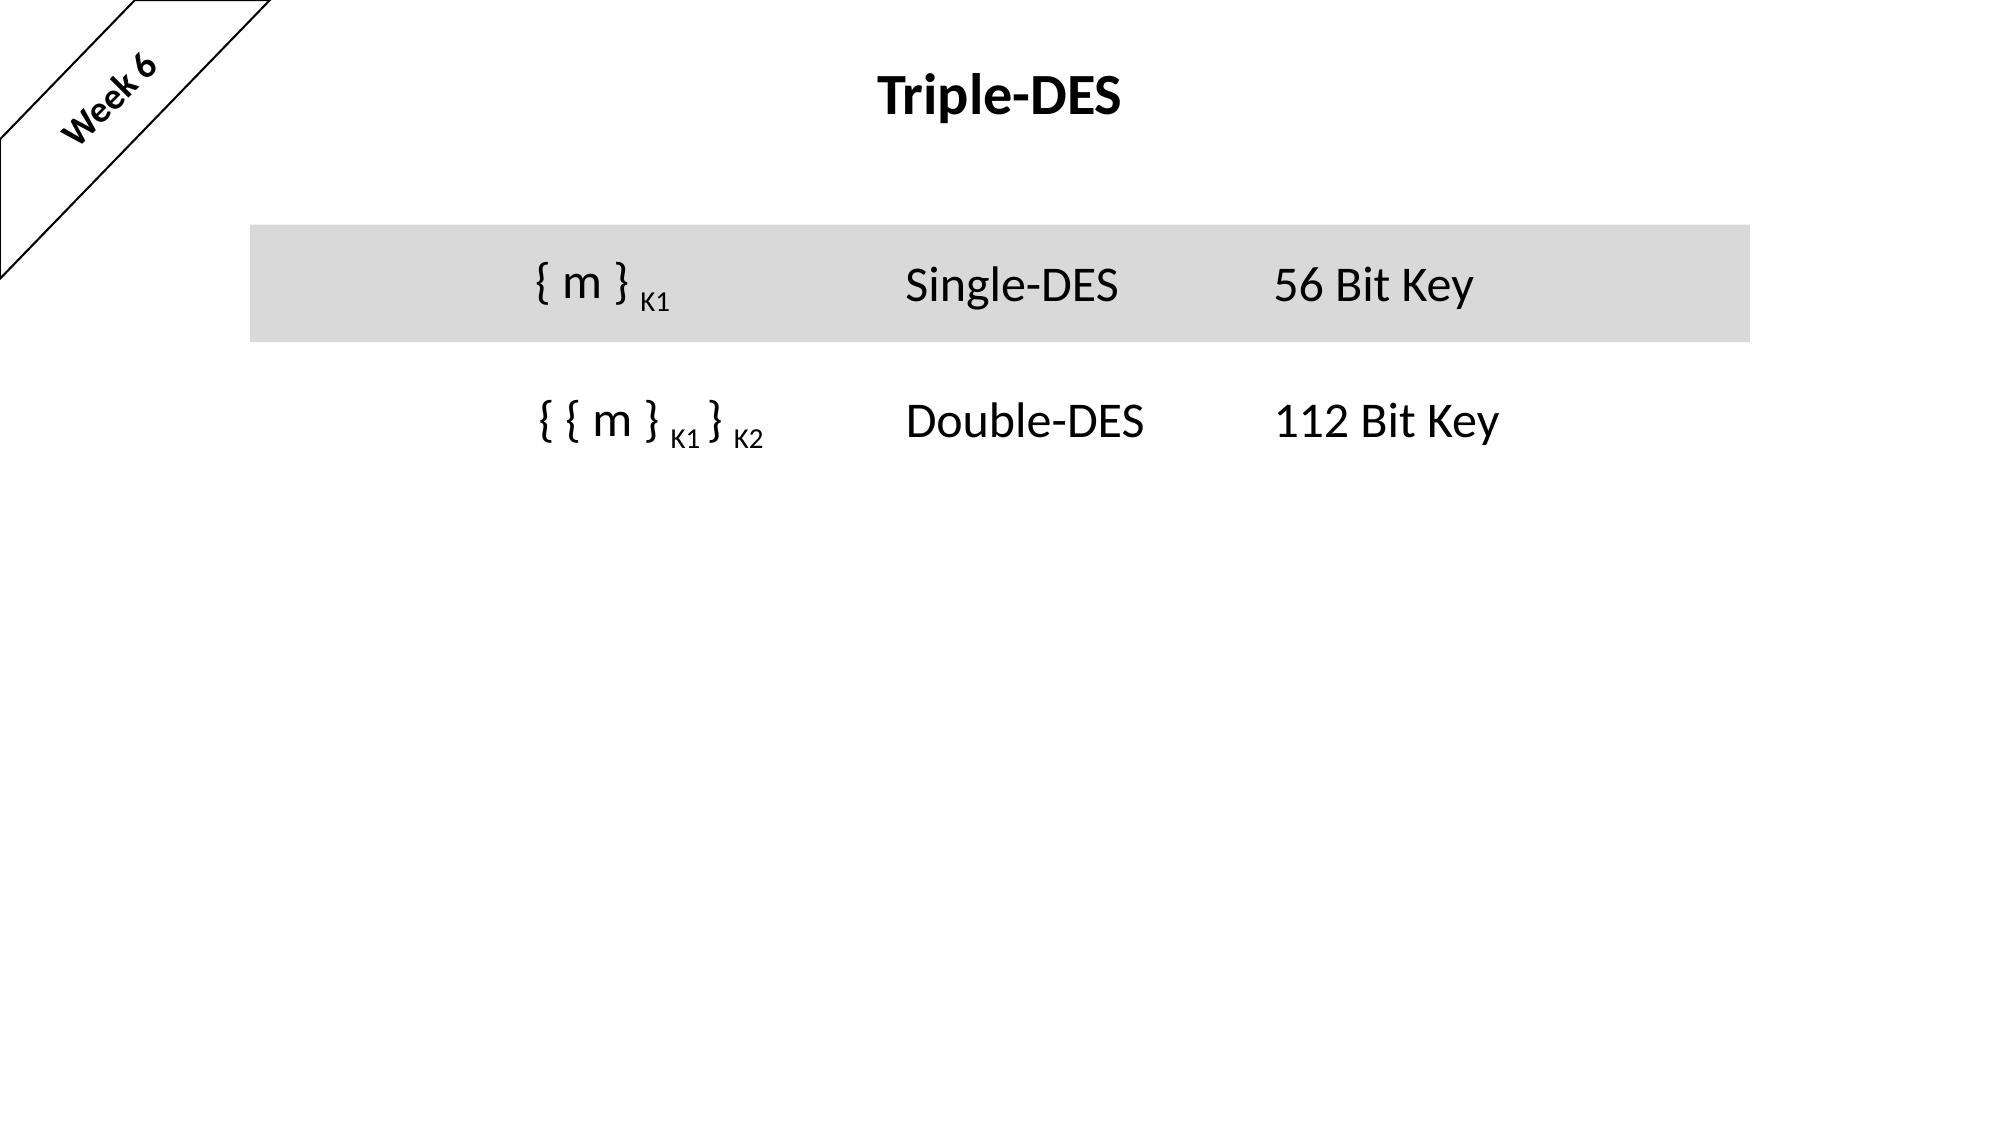

# Triple-DES
Week 6

{ m } K1
Single-DES
56 Bit Key
{ { m } K1 } K2
Double-DES
112 Bit Key